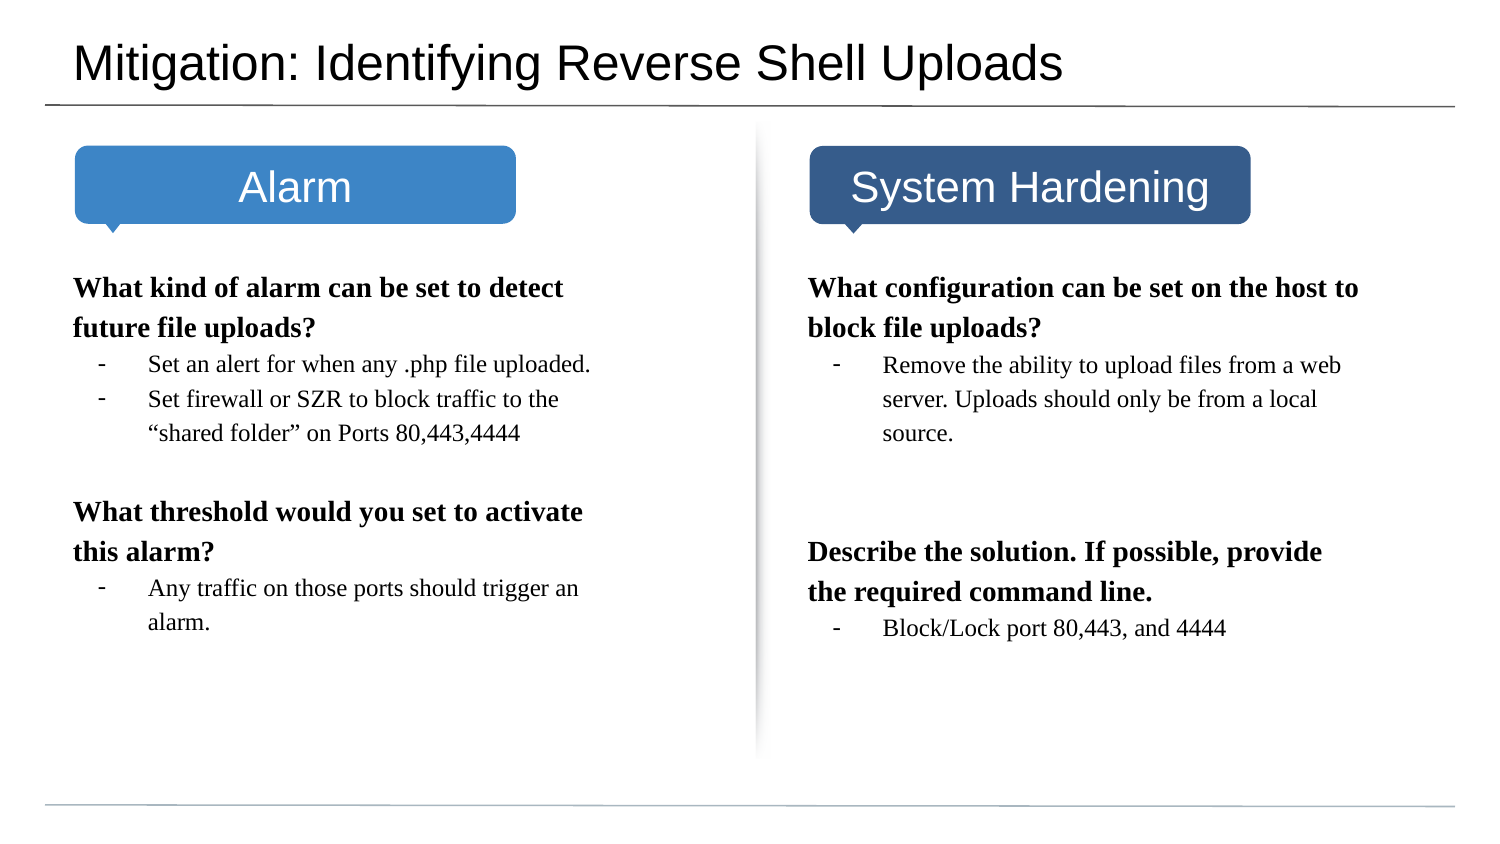

# Mitigation: Identifying Reverse Shell Uploads
What kind of alarm can be set to detect future file uploads?
Set an alert for when any .php file uploaded.
Set firewall or SZR to block traffic to the “shared folder” on Ports 80,443,4444

What threshold would you set to activate this alarm?
Any traffic on those ports should trigger an alarm.
What configuration can be set on the host to block file uploads?
Remove the ability to upload files from a web server. Uploads should only be from a local source.

Describe the solution. If possible, provide the required command line.
Block/Lock port 80,443, and 4444